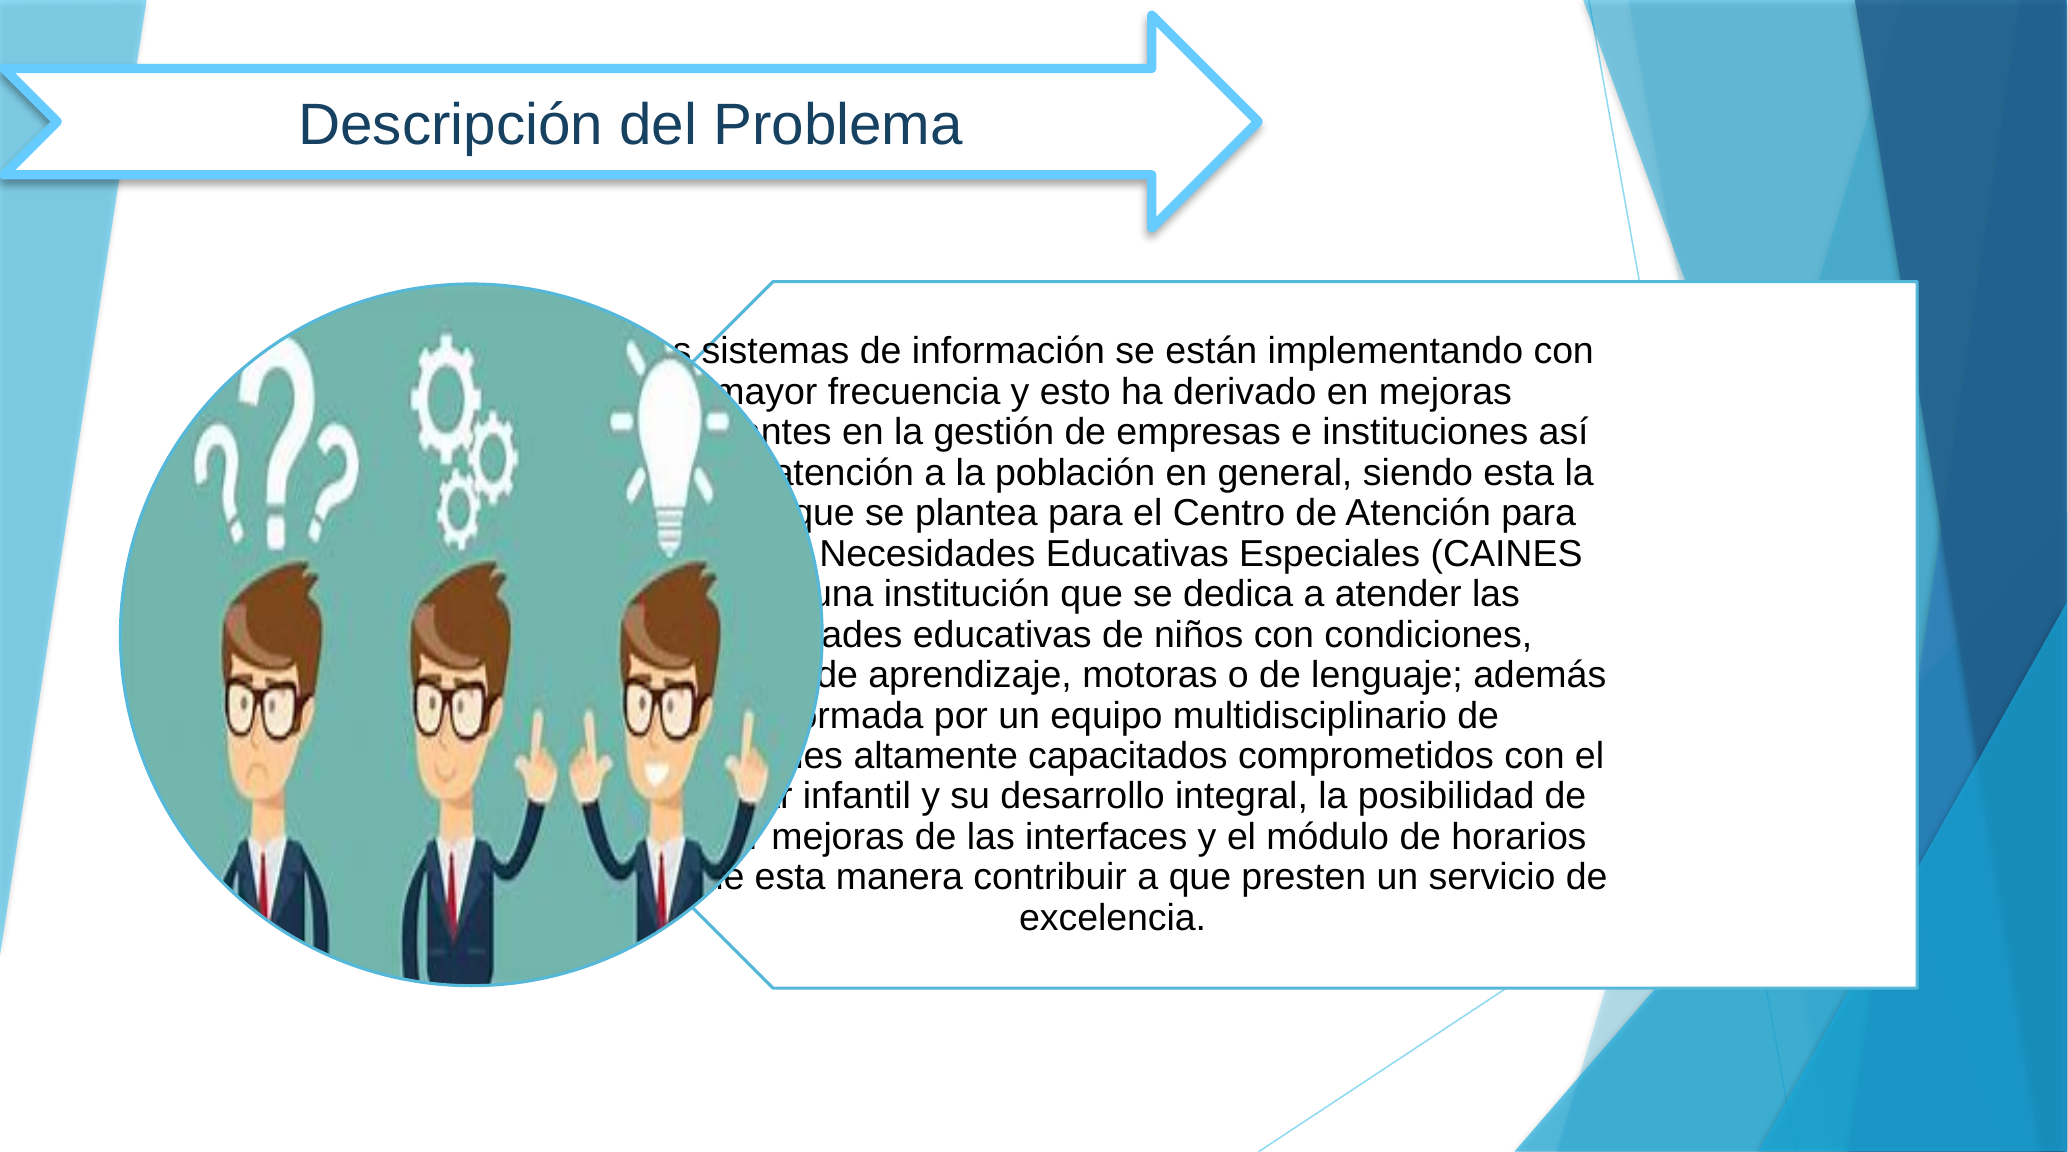

Descripción del Problema
Los sistemas de información se están implementando con mayor frecuencia y esto ha derivado en mejoras importantes en la gestión de empresas e instituciones así como la atención a la población en general, siendo esta la premisa que se plantea para el Centro de Atención para Niños con Necesidades Educativas Especiales (CAINES C.A),  una institución que se dedica a atender las necesidades educativas de niños con condiciones, dificultades de aprendizaje, motoras o de lenguaje; además conformada por un equipo multidisciplinario de profesionales altamente capacitados comprometidos con el bienestar infantil y su desarrollo integral, la posibilidad de realizar mejoras de las interfaces y el módulo de horarios para de esta manera contribuir a que presten un servicio de excelencia.